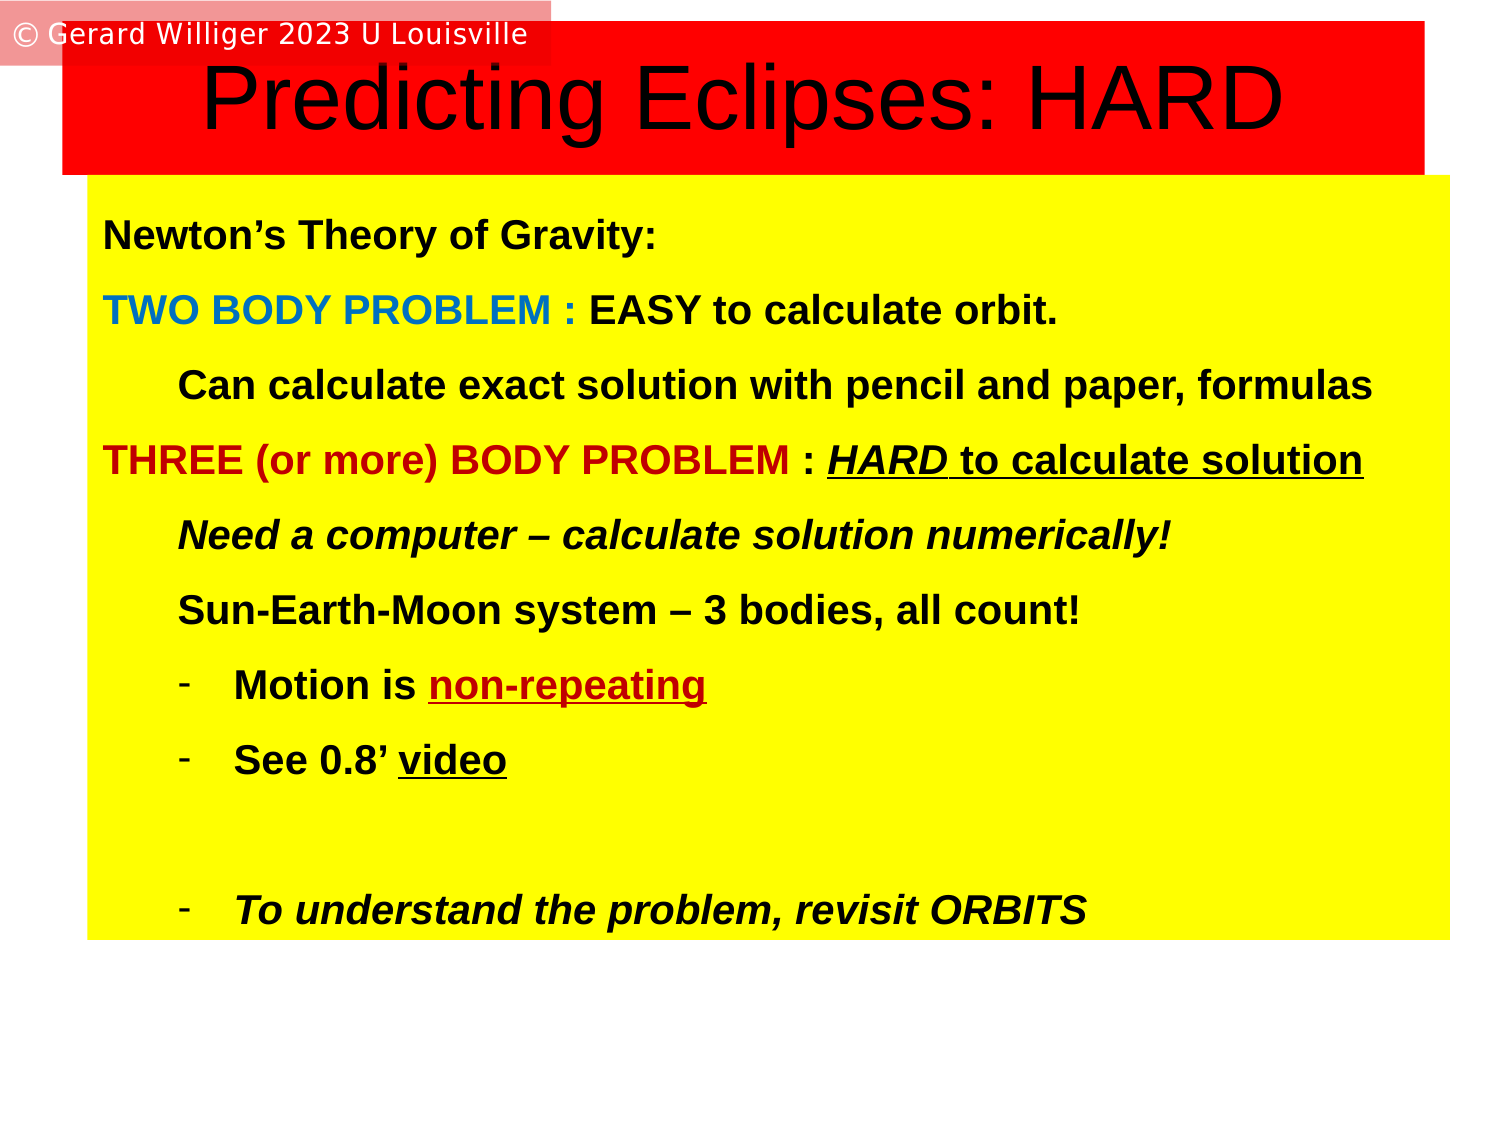

© Gerard Williger 2023 U Louisville
# Predicting Eclipses: HARD
Newton’s Theory of Gravity:
TWO BODY PROBLEM : EASY to calculate orbit.
Can calculate exact solution with pencil and paper, formulas
THREE (or more) BODY PROBLEM : HARD to calculate solution
Need a computer – calculate solution numerically!
Sun-Earth-Moon system – 3 bodies, all count!
Motion is non-repeating
See 0.8’ video

To understand the problem, revisit ORBITS